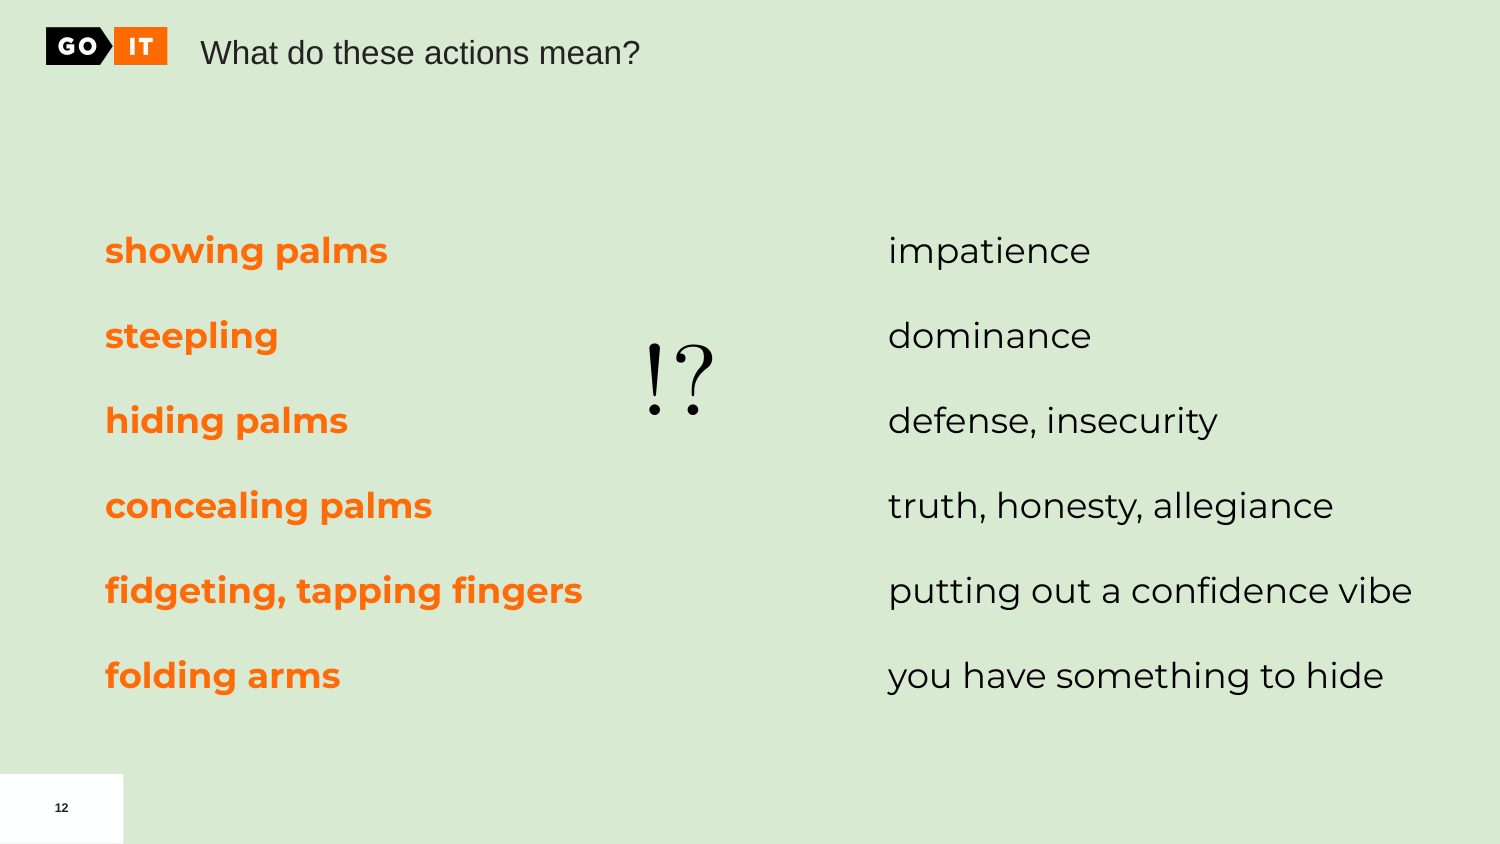

What do these actions mean?
showing palms
steepling
hiding palms
concealing palms
fidgeting, tapping fingers
folding arms
impatience
dominance
defense, insecurity
truth, honesty, allegiance
putting out a confidence vibe
you have something to hide
⁉️